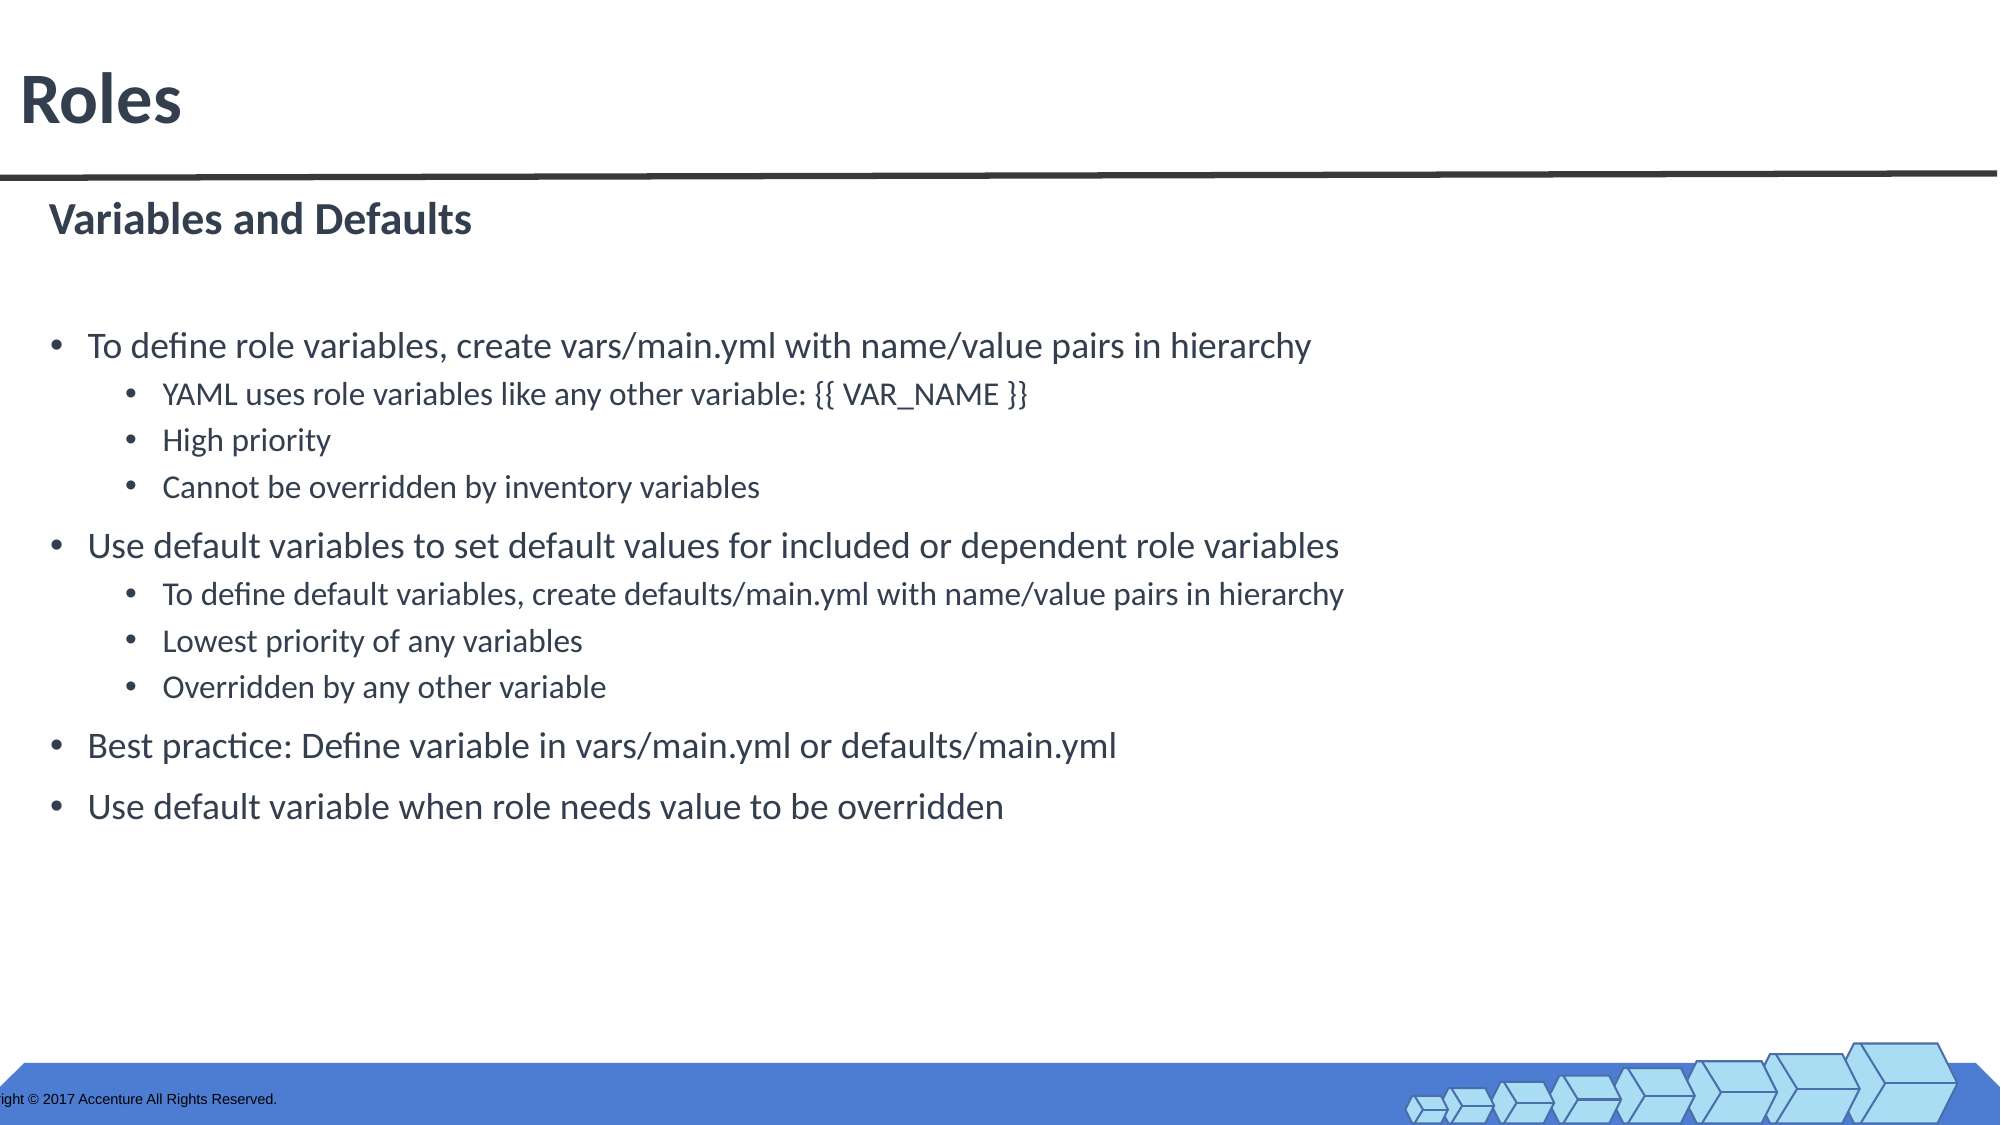

# Roles
Variables and Defaults

To define role variables, create vars/main.yml with name/value pairs in hierarchy
YAML uses role variables like any other variable: {{ VAR_NAME }}
High priority
Cannot be overridden by inventory variables
Use default variables to set default values for included or dependent role variables
To define default variables, create defaults/main.yml with name/value pairs in hierarchy
Lowest priority of any variables
Overridden by any other variable
Best practice: Define variable in vars/main.yml or defaults/main.yml
Use default variable when role needs value to be overridden